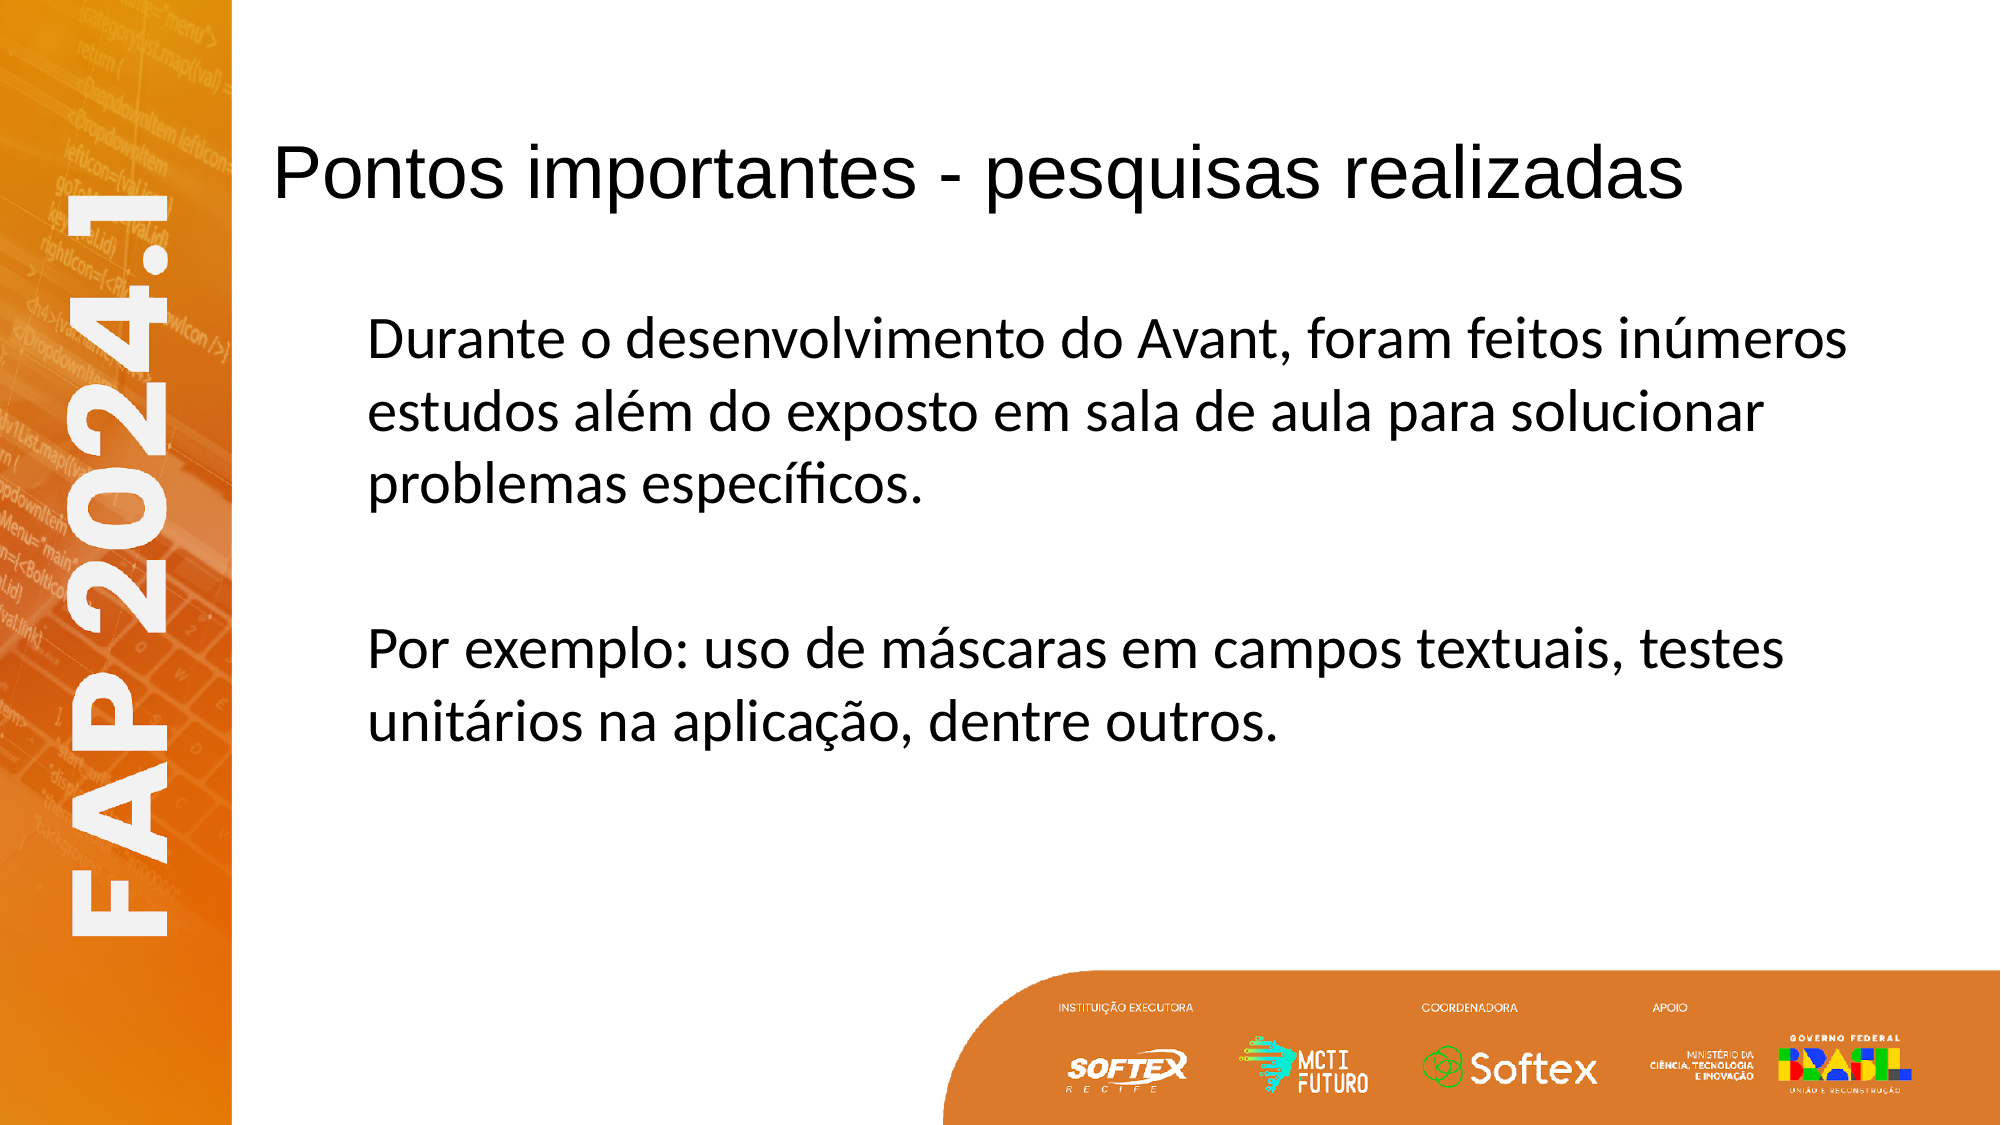

# Pontos importantes - pesquisas realizadas
Durante o desenvolvimento do Avant, foram feitos inúmeros estudos além do exposto em sala de aula para solucionar problemas específicos.

Por exemplo: uso de máscaras em campos textuais, testes unitários na aplicação, dentre outros.